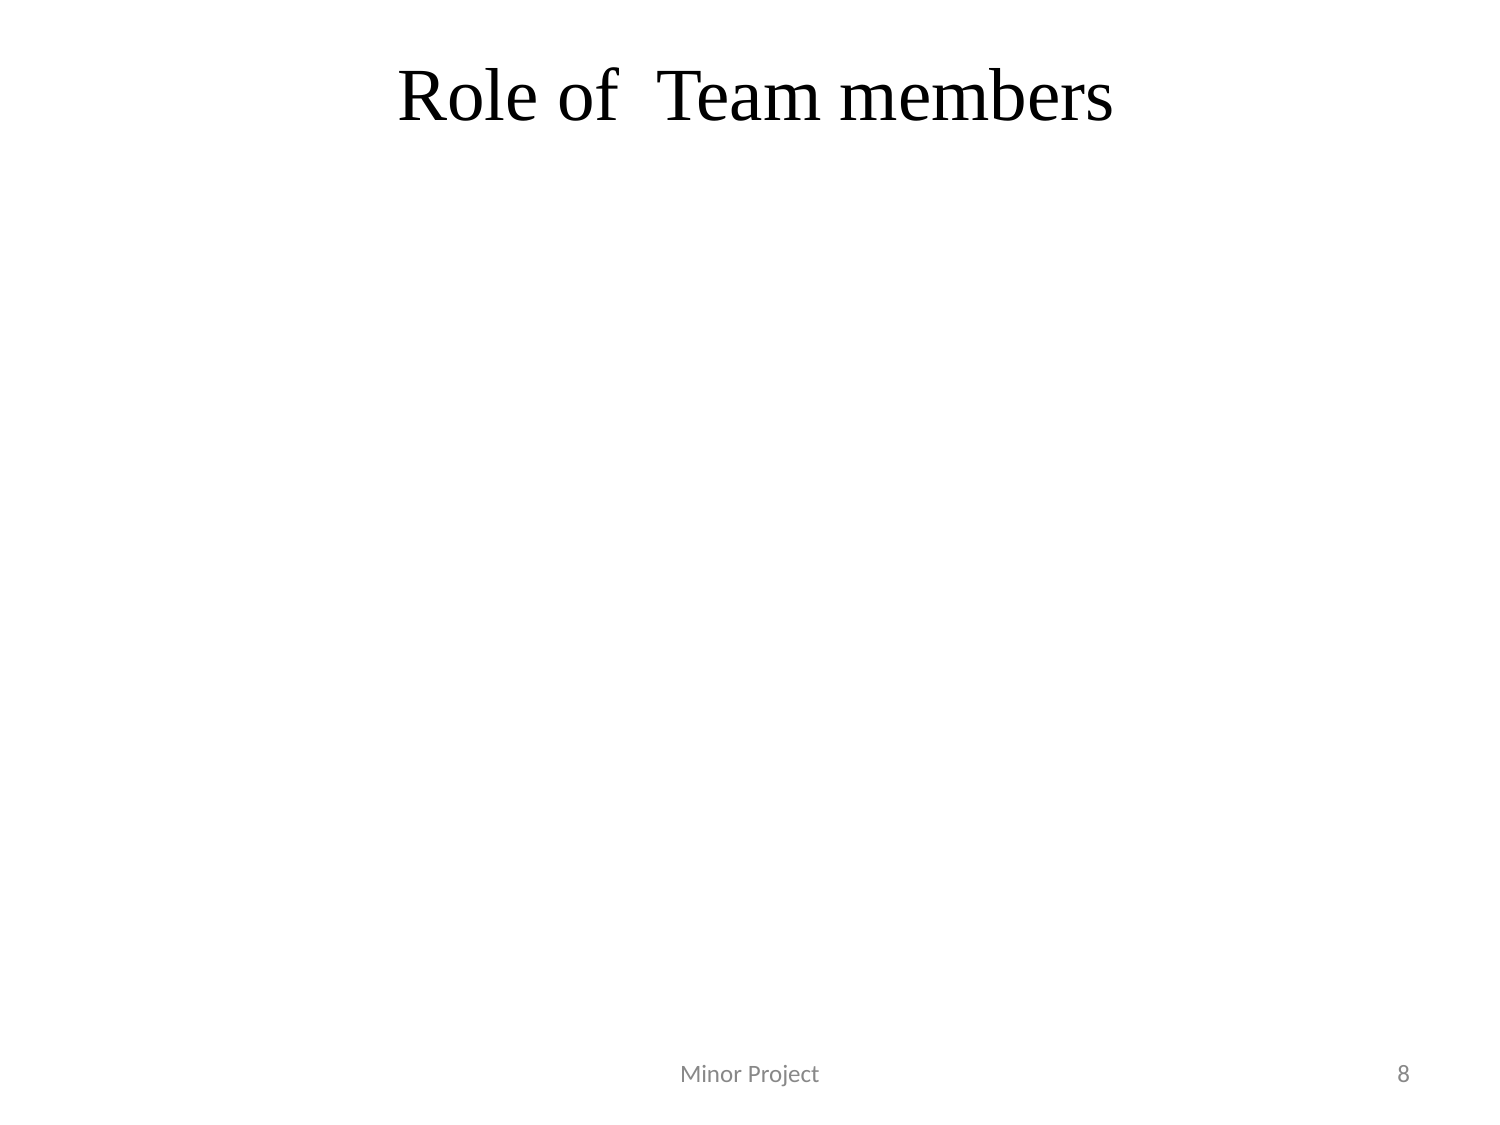

Role of  Team members
Minor Project
8